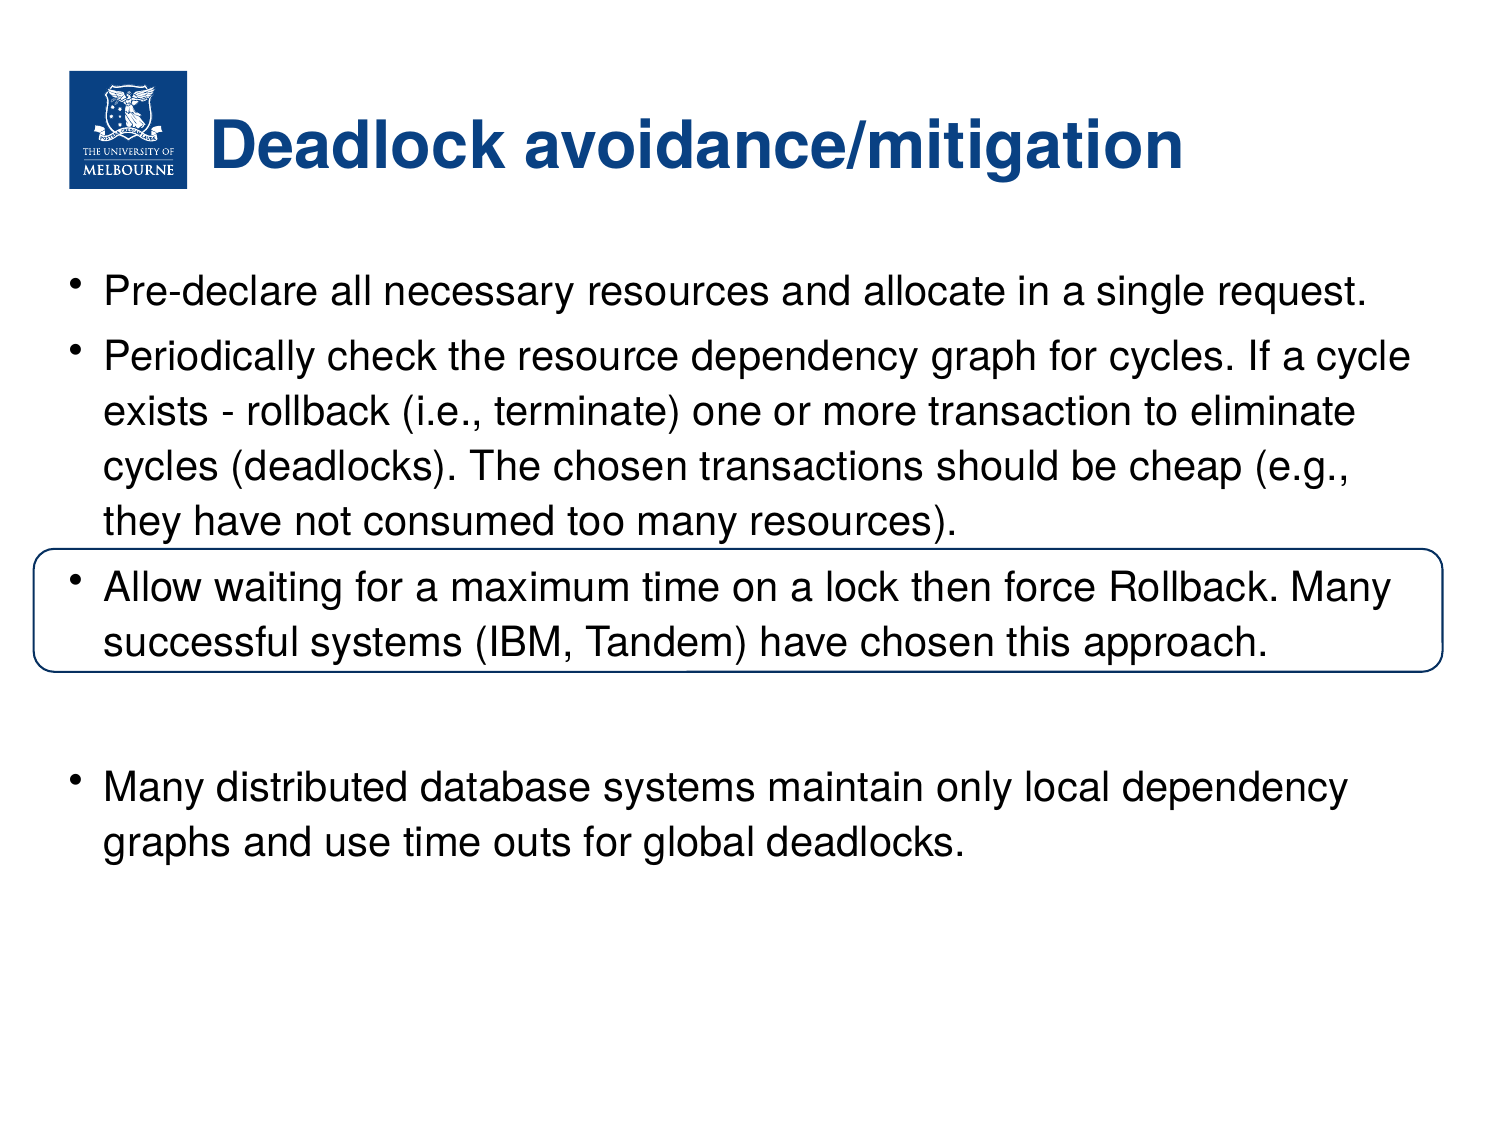

# Deadlock avoidance/mitigation
Pre-declare all necessary resources and allocate in a single request.
Periodically check the resource dependency graph for cycles. If a cycle exists - rollback (i.e., terminate) one or more transaction to eliminate cycles (deadlocks). The chosen transactions should be cheap (e.g., they have not consumed too many resources).
Allow waiting for a maximum time on a lock then force Rollback. Many successful systems (IBM, Tandem) have chosen this approach.

Many distributed database systems maintain only local dependency graphs and use time outs for global deadlocks.